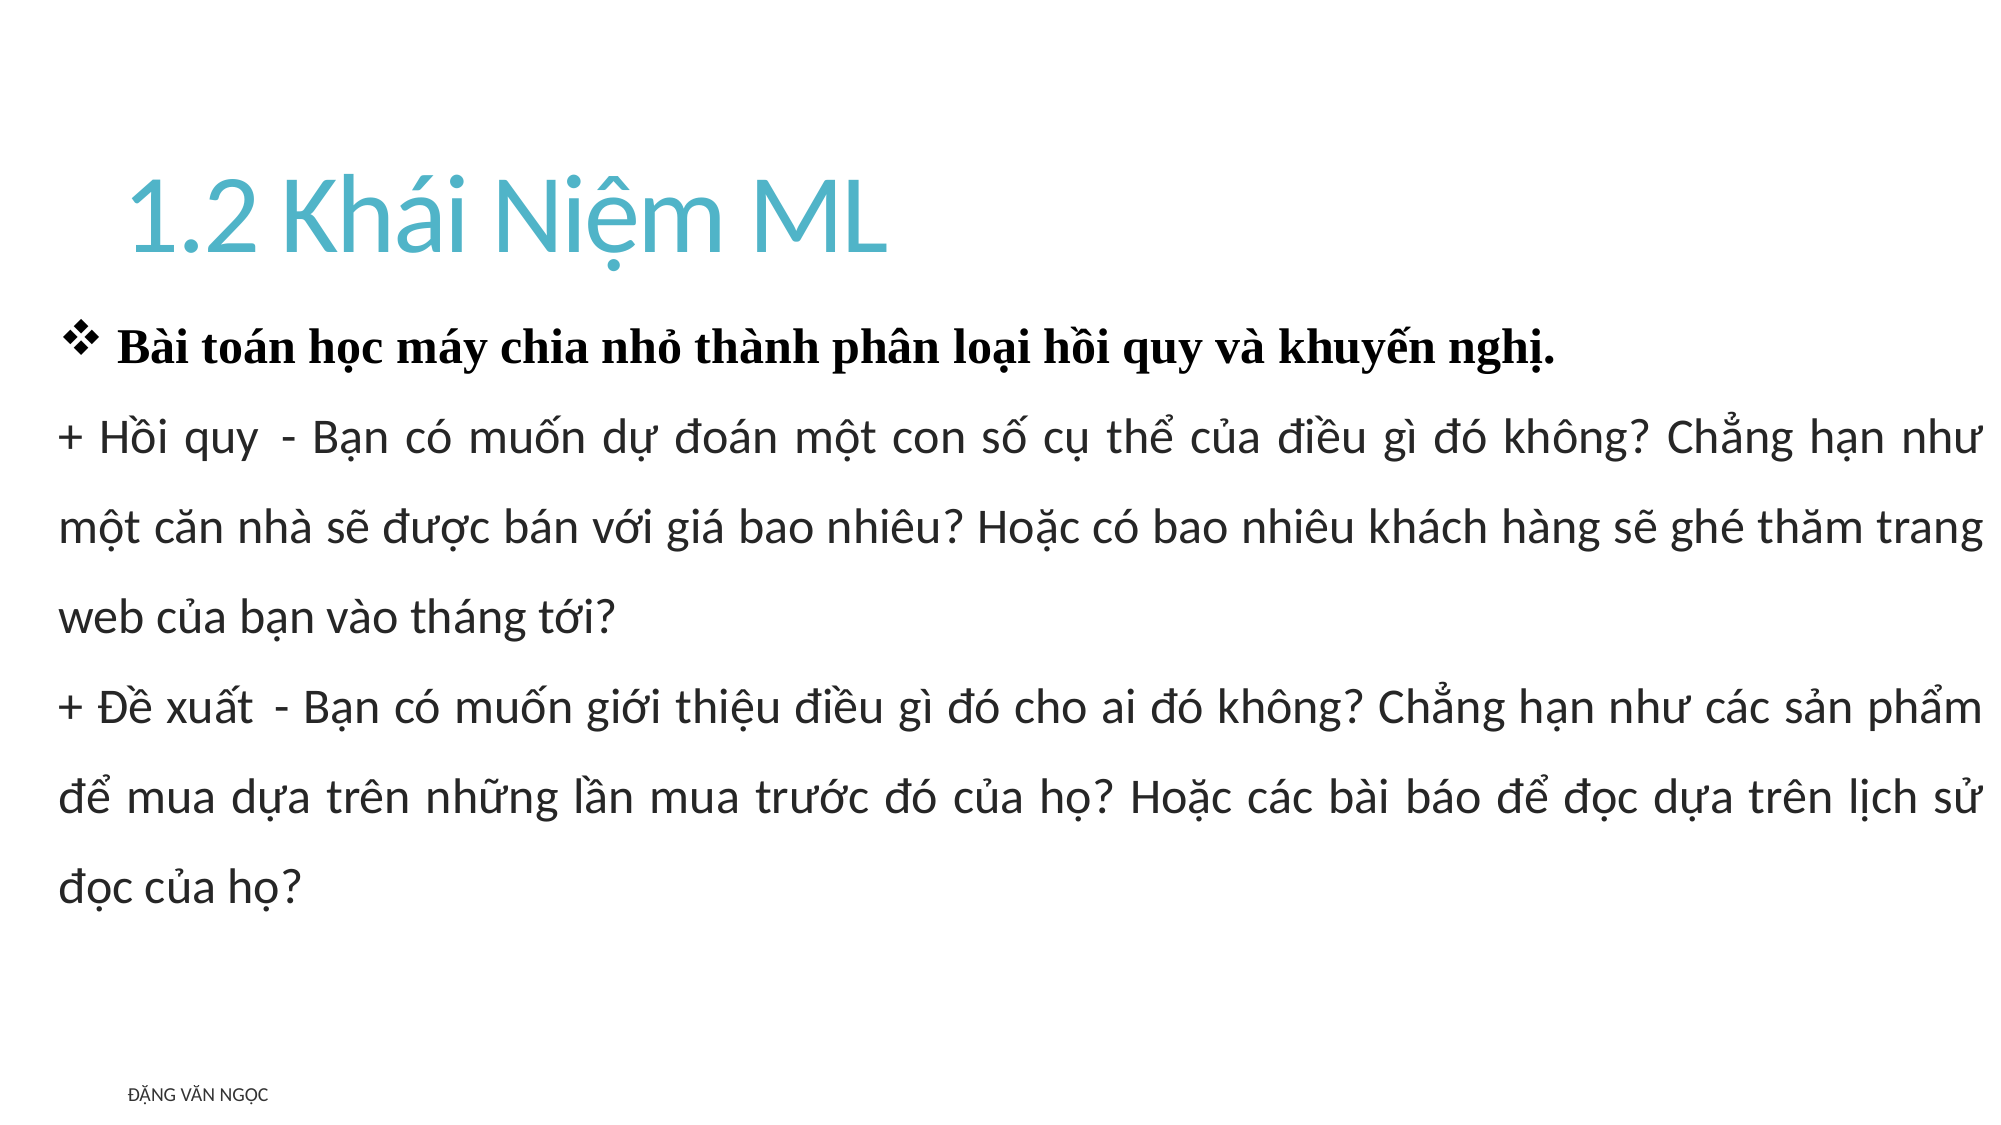

# 1.2 Khái Niệm ML
 Bài toán học máy chia nhỏ thành phân loại hồi quy và khuyến nghị.
+ Hồi quy  - Bạn có muốn dự đoán một con số cụ thể của điều gì đó không? Chẳng hạn như một căn nhà sẽ được bán với giá bao nhiêu? Hoặc có bao nhiêu khách hàng sẽ ghé thăm trang web của bạn vào tháng tới?
+ Đề xuất  - Bạn có muốn giới thiệu điều gì đó cho ai đó không? Chẳng hạn như các sản phẩm để mua dựa trên những lần mua trước đó của họ? Hoặc các bài báo để đọc dựa trên lịch sử đọc của họ?
Đặng Văn Ngọc